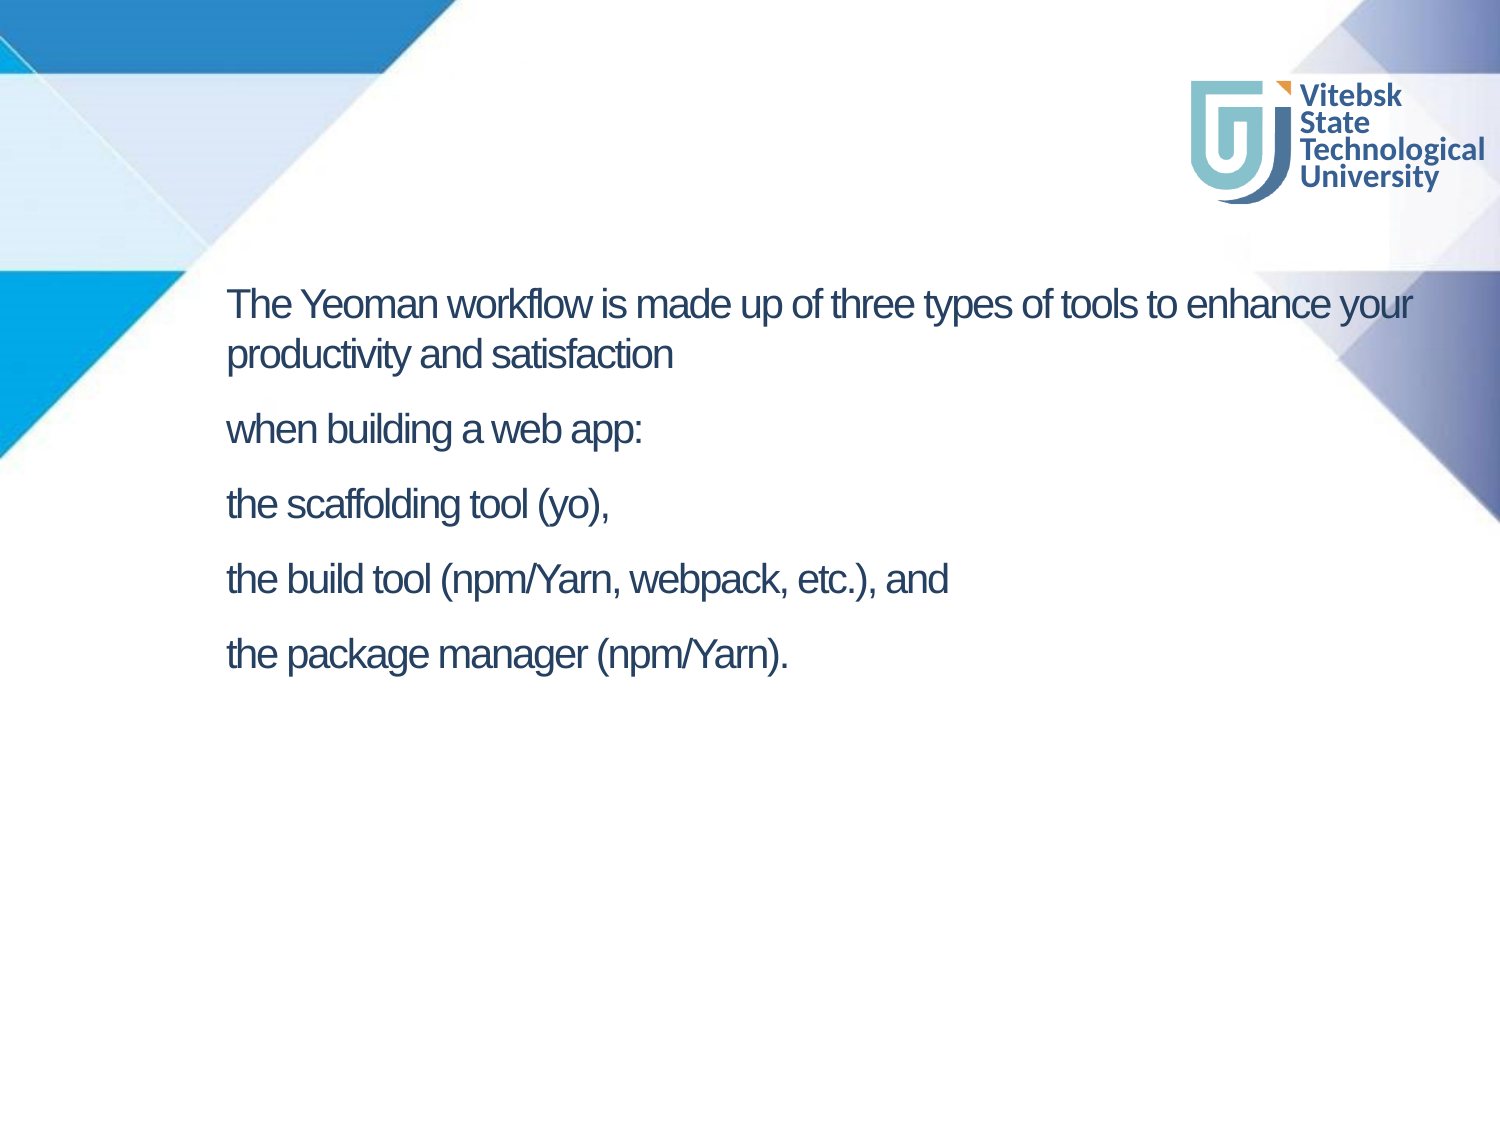

#
The Yeoman workflow is made up of three types of tools to enhance your productivity and satisfaction
when building a web app:
the scaffolding tool (yo),
the build tool (npm/Yarn, webpack, etc.), and
the package manager (npm/Yarn).